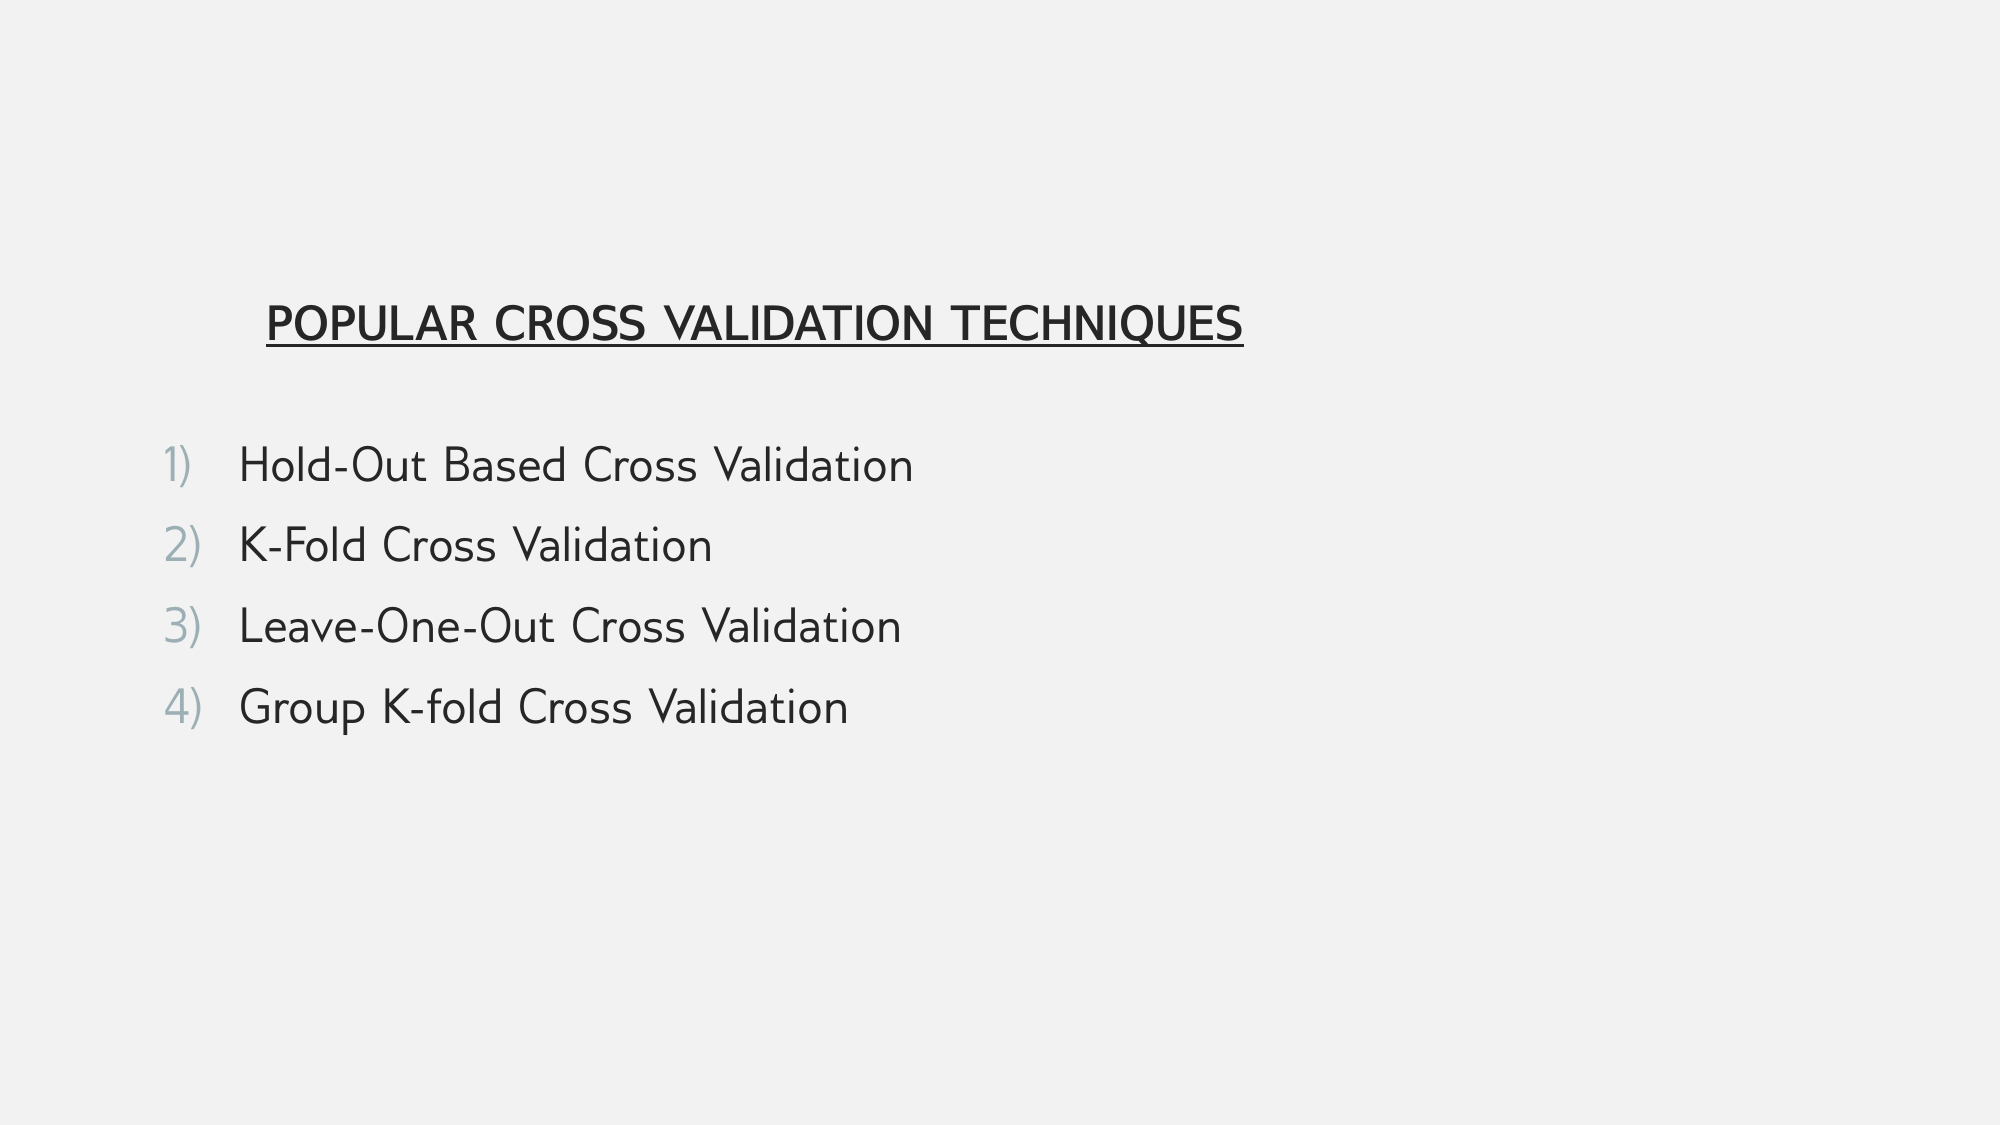

POPULAR CROSS VALIDATION TECHNIQUES
Hold-Out Based Cross Validation
K-Fold Cross Validation
Leave-One-Out Cross Validation
Group K-fold Cross Validation